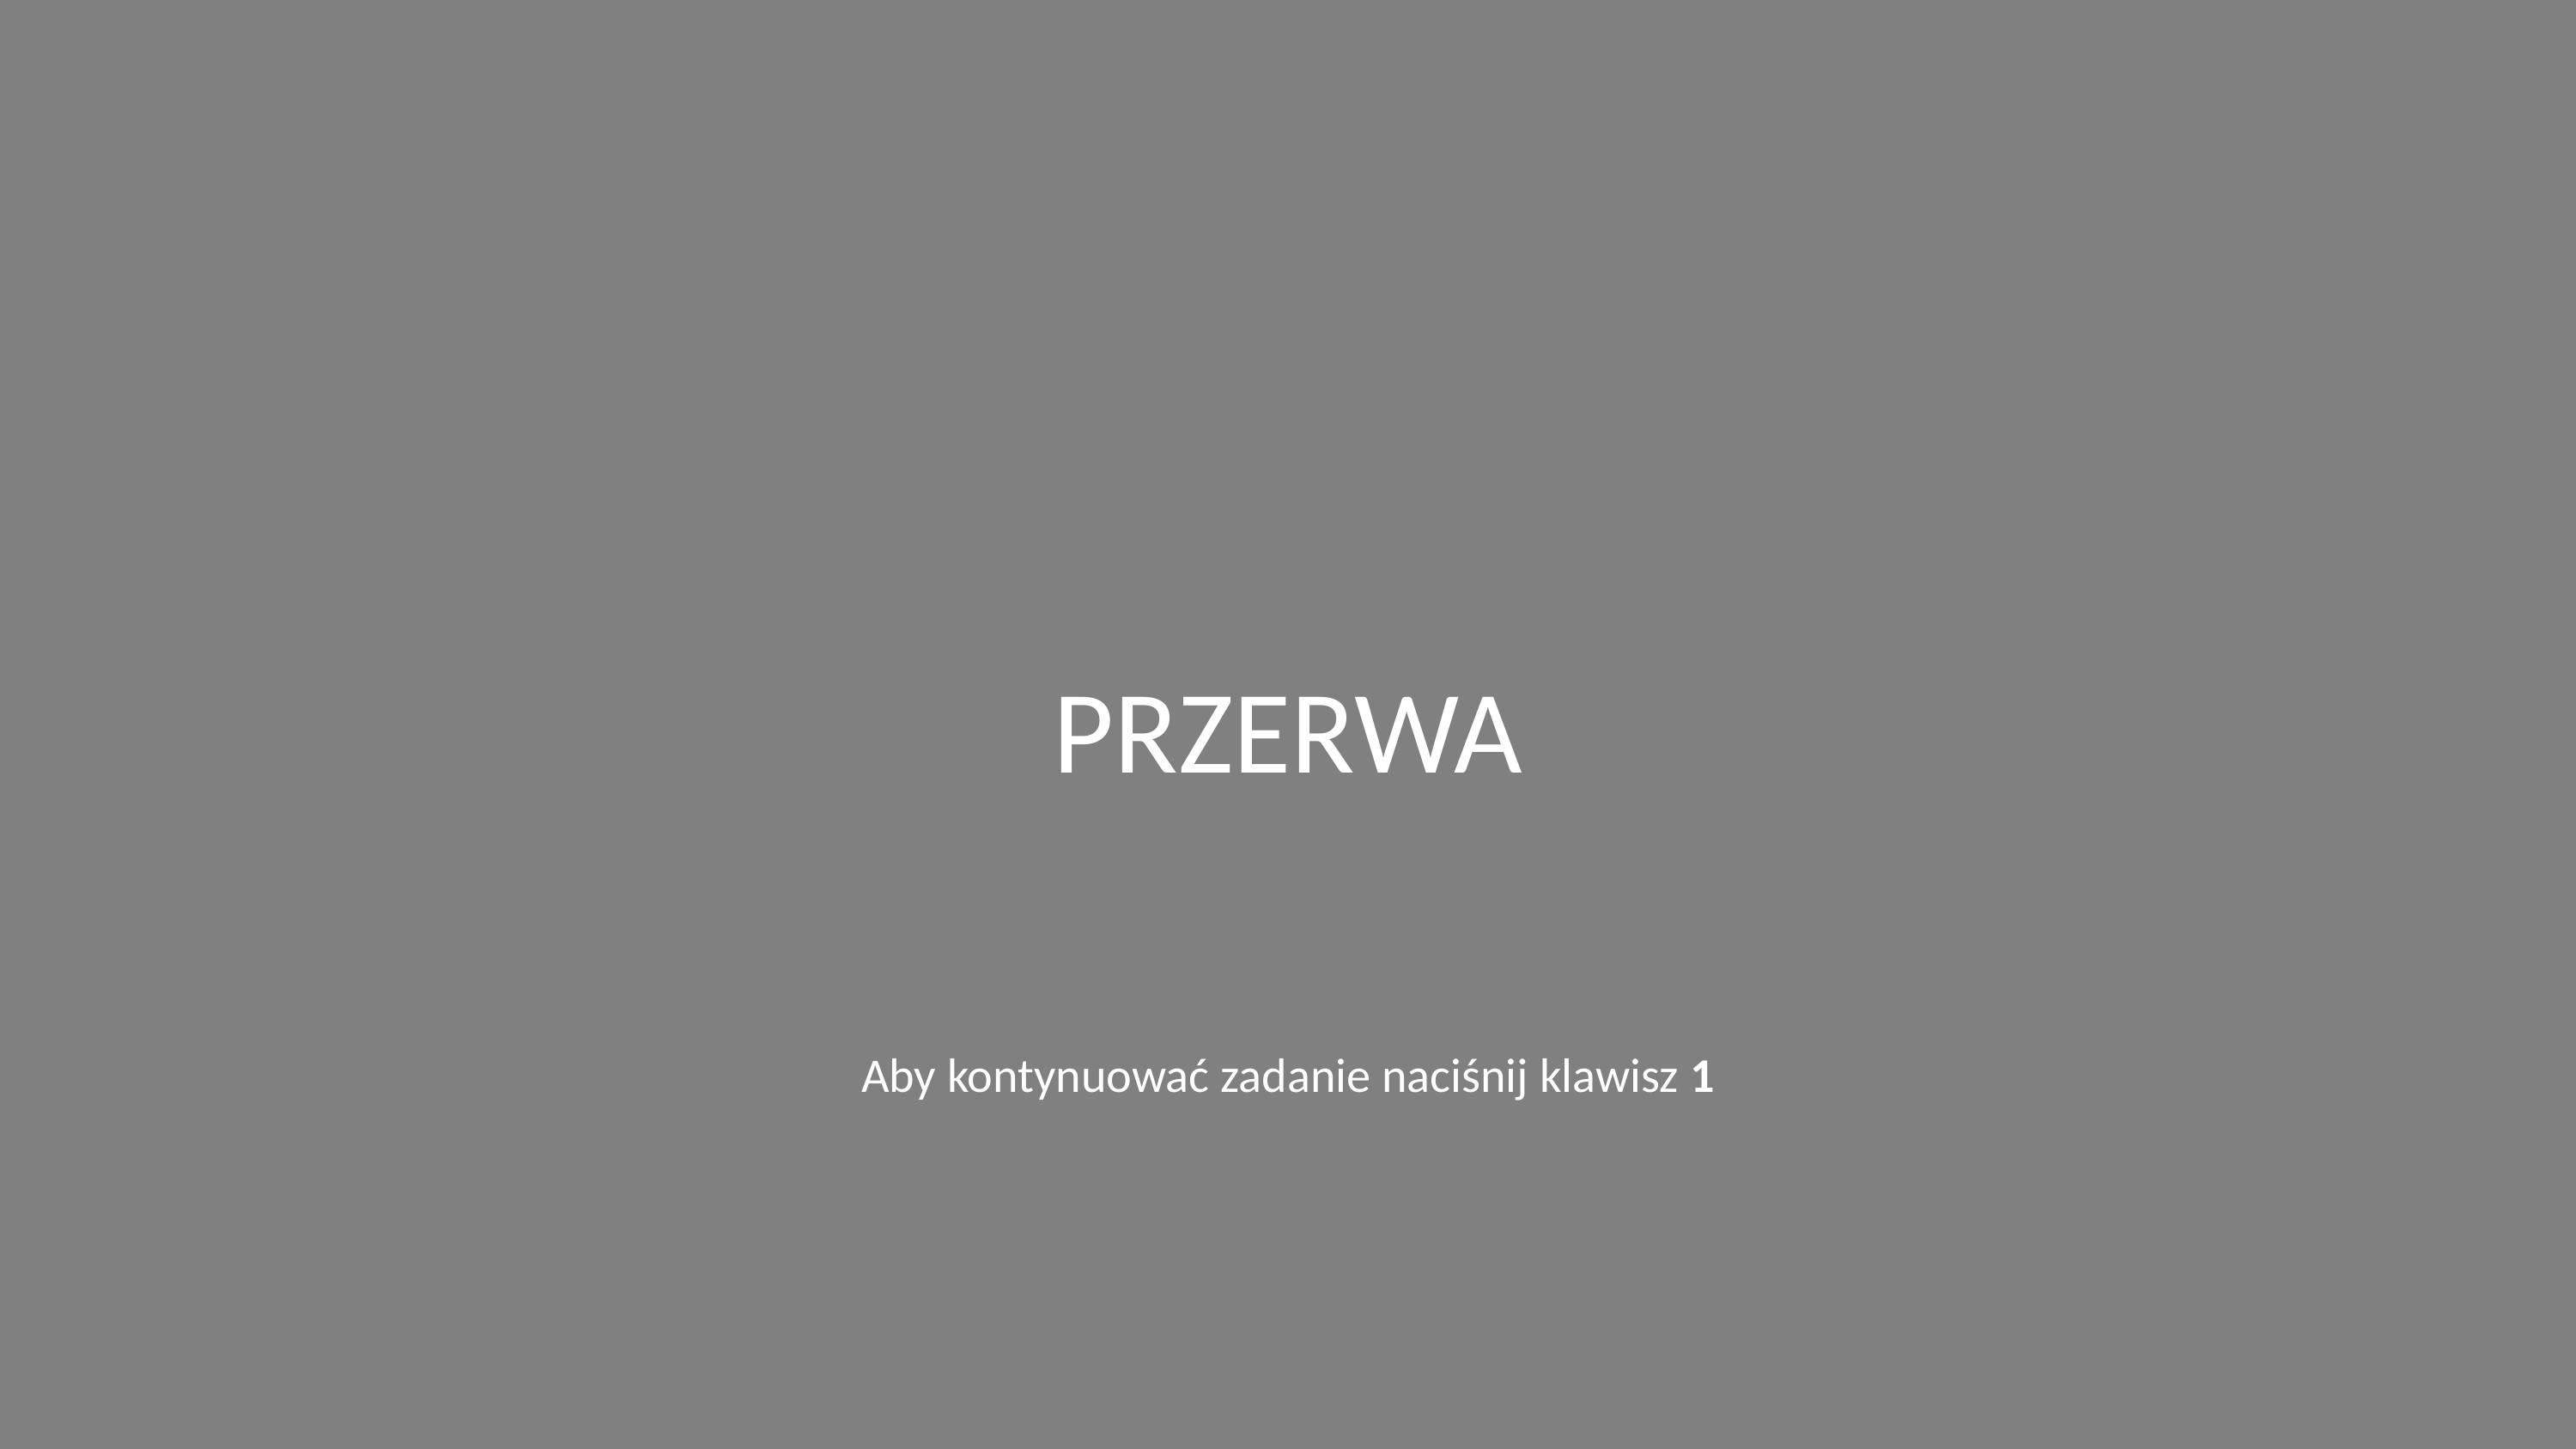

# Przerwa
Aby kontynuować zadanie naciśnij klawisz 1